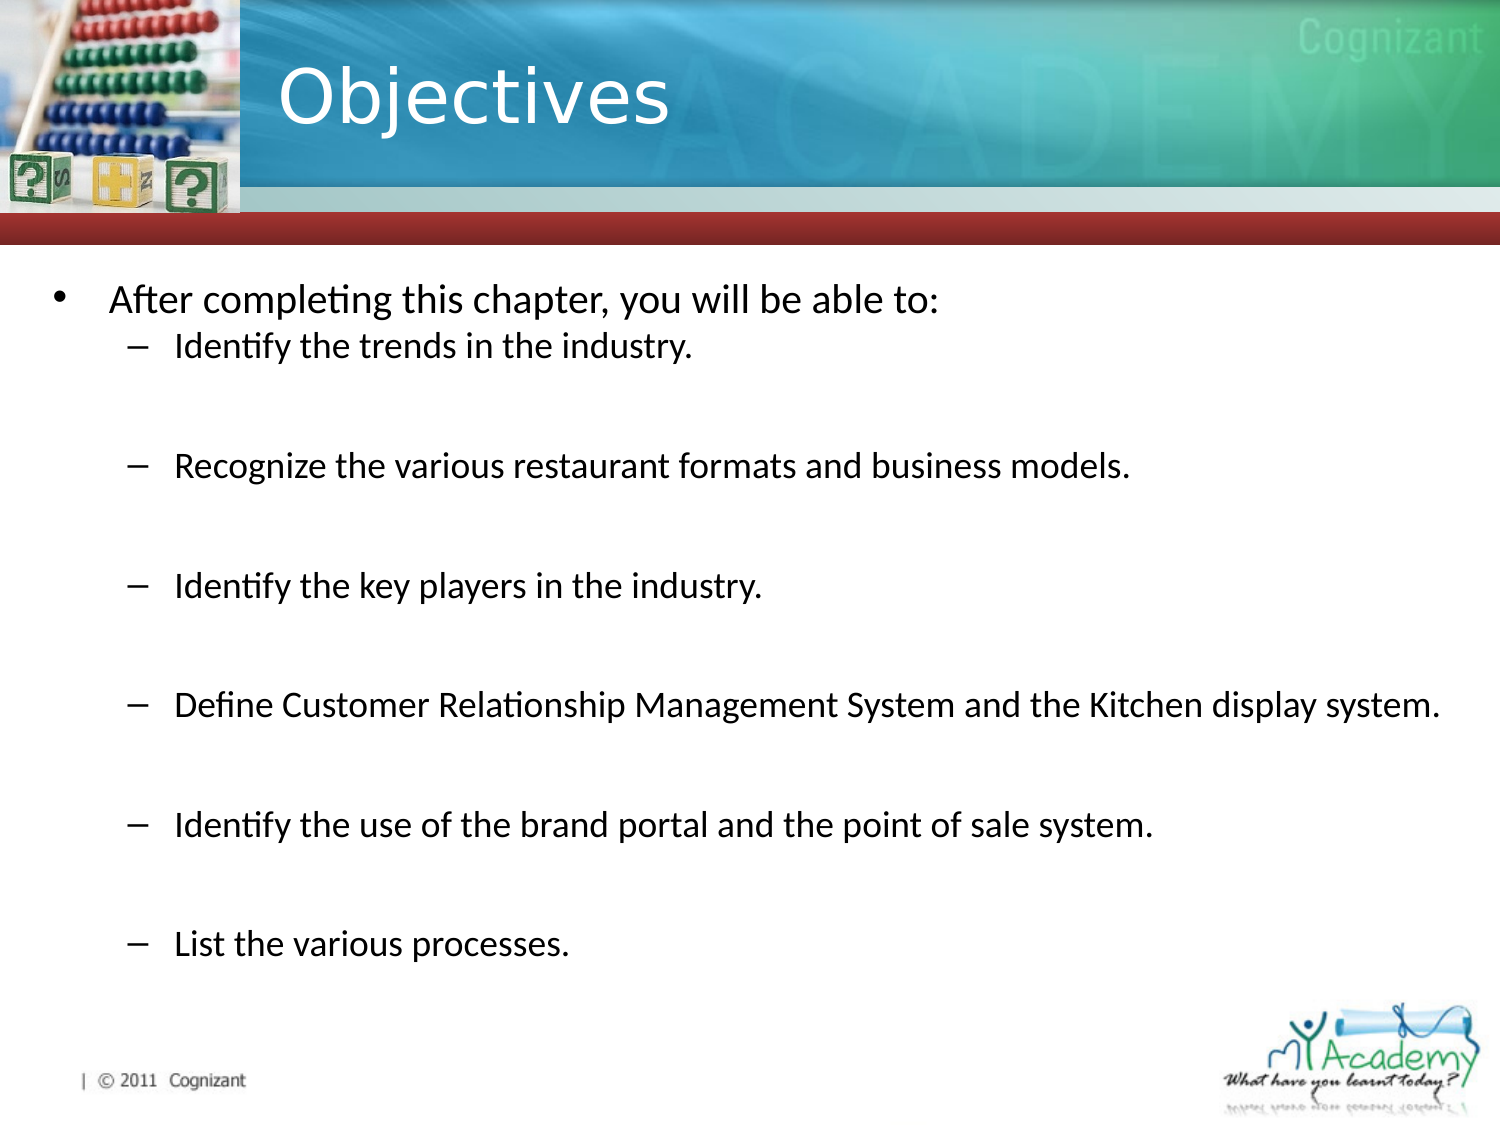

# Objectives
After completing this chapter, you will be able to:
Identify the trends in the industry.

Recognize the various restaurant formats and business models.

Identify the key players in the industry.

Define Customer Relationship Management System and the Kitchen display system.

Identify the use of the brand portal and the point of sale system.

List the various processes.